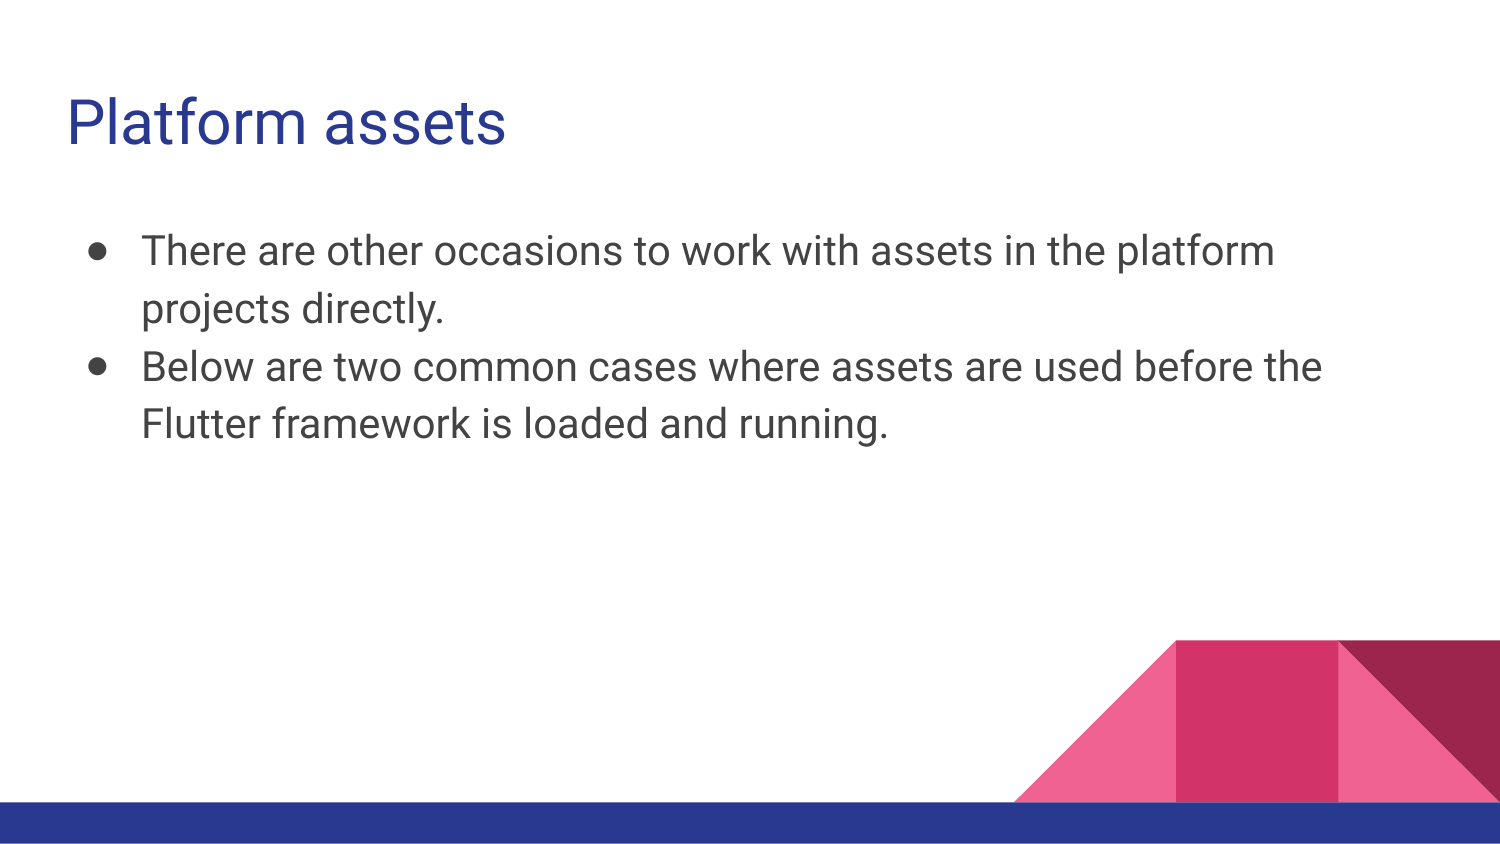

# Platform assets
There are other occasions to work with assets in the platform projects directly.
Below are two common cases where assets are used before the Flutter framework is loaded and running.